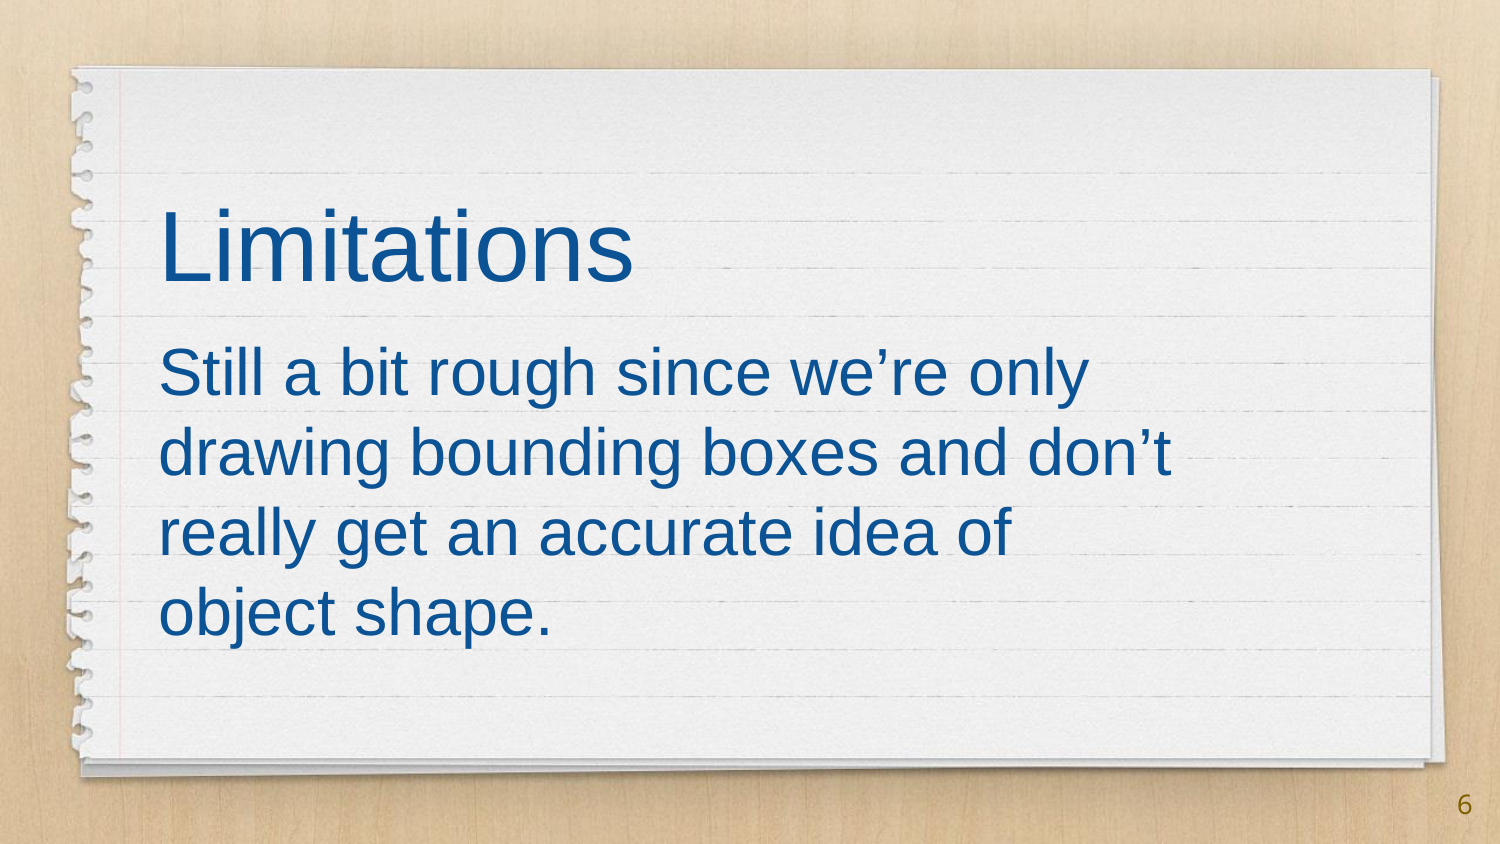

Limitations

Still a bit rough since we’re only drawing bounding boxes and don’t really get an accurate idea of object shape.

6